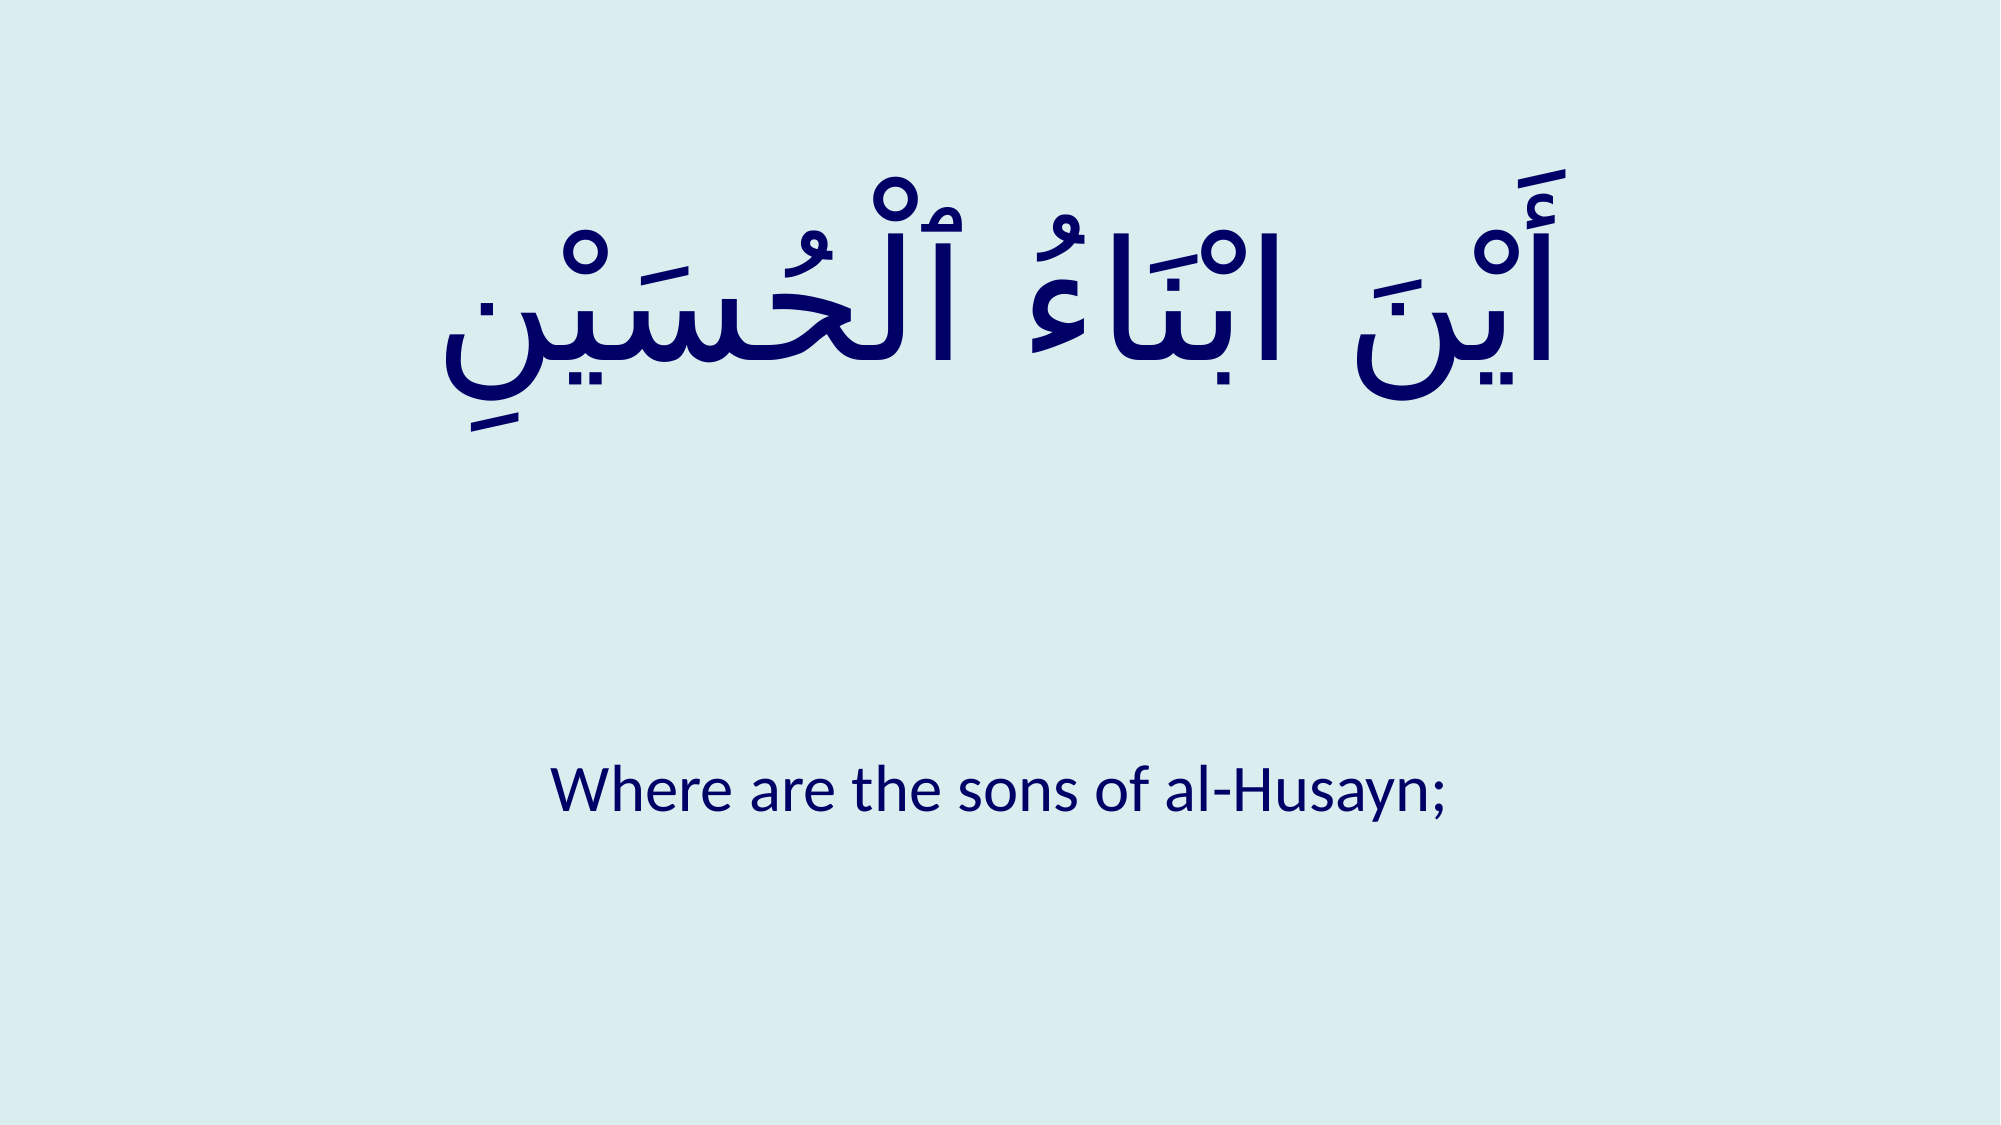

# أَيْنَ ابْنَاءُ ٱلْحُسَيْنِ
Where are the sons of al-Husayn;